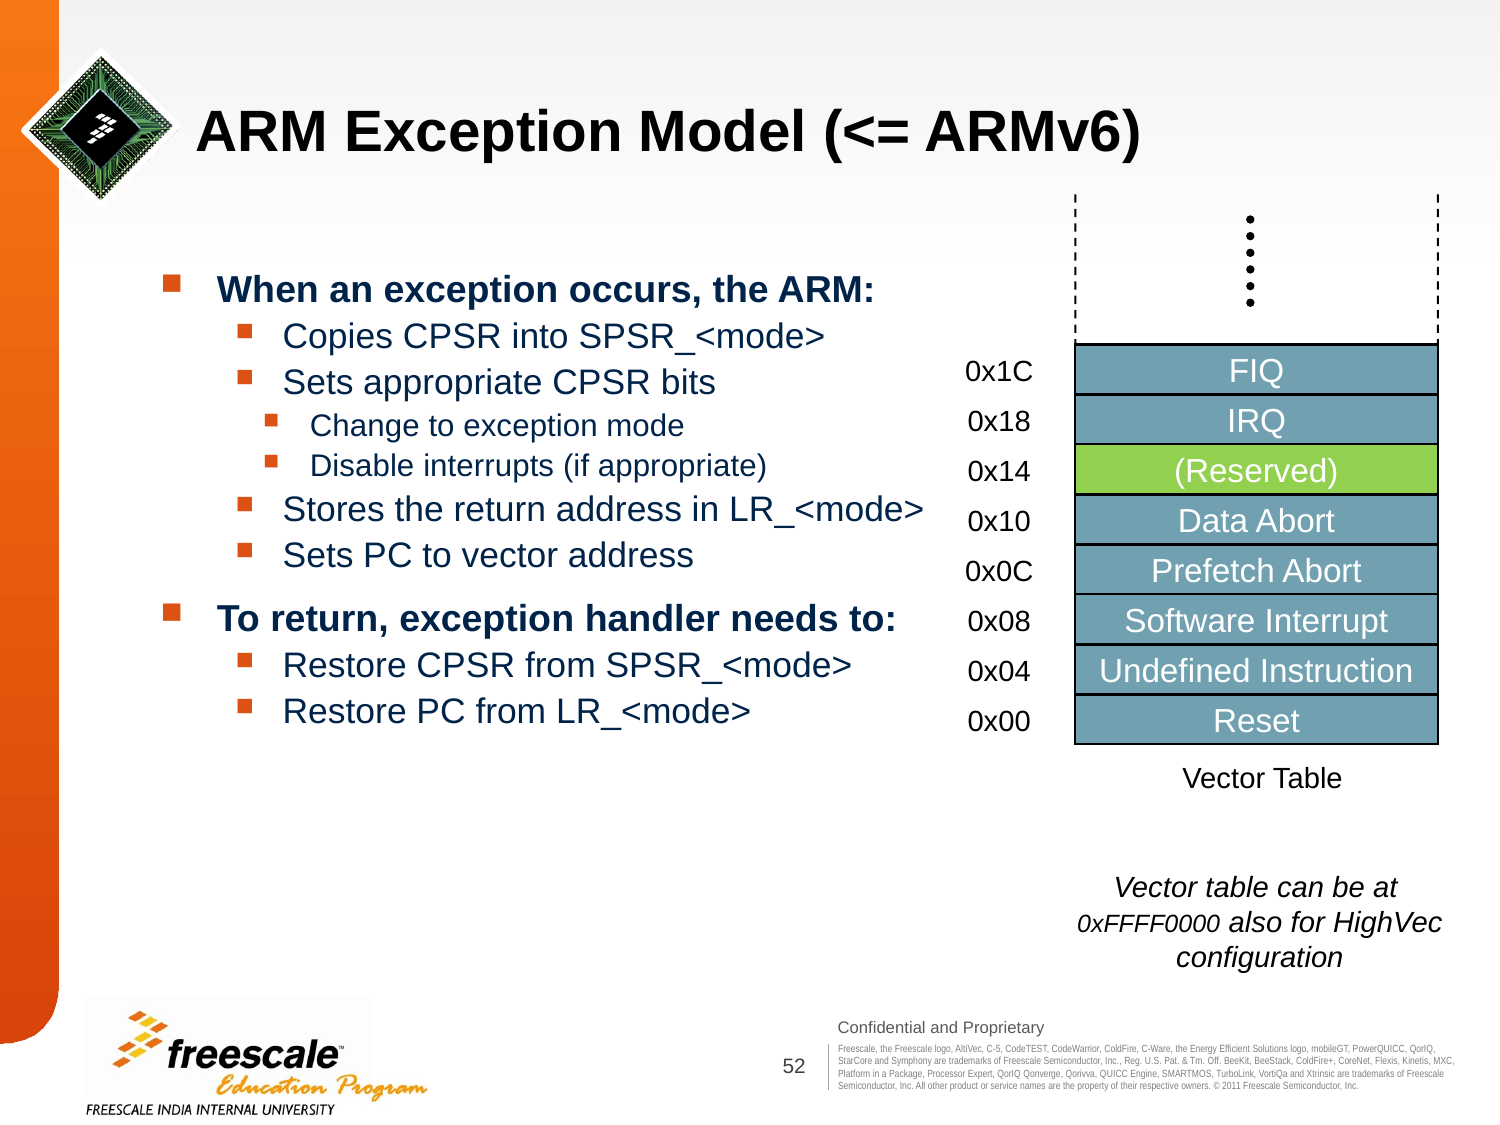

# ARM Exception Model (<= ARMv6)

0x1C
0x18
0x14
0x10
0x0C
0x08
0x04
0x00
FIQ
IRQ
(Reserved)
Data Abort
Prefetch Abort
Software Interrupt
Undefined Instruction
Reset
Vector Table
When an exception occurs, the ARM:
Copies CPSR into SPSR_<mode>
Sets appropriate CPSR bits
Change to exception mode
Disable interrupts (if appropriate)
Stores the return address in LR_<mode>
Sets PC to vector address
To return, exception handler needs to:
Restore CPSR from SPSR_<mode>
Restore PC from LR_<mode>
Vector table can be at
0xFFFF0000 also for HighVec configuration